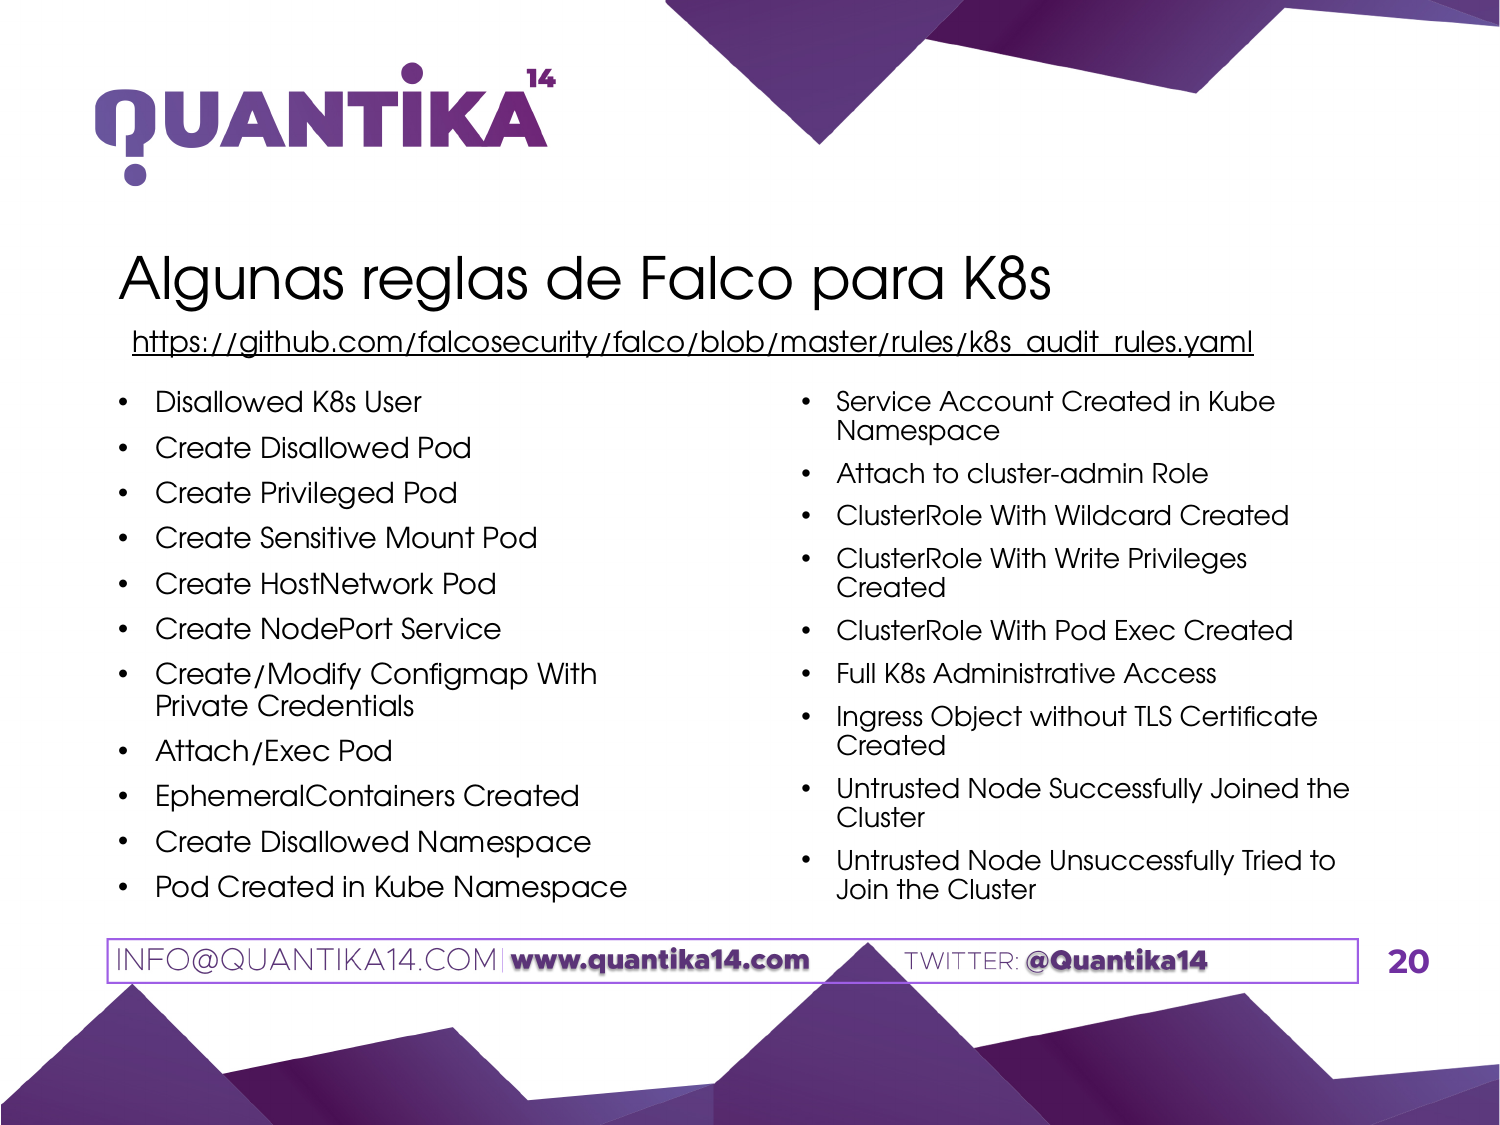

# Algunas reglas de Falco para K8s
https://github.com/falcosecurity/falco/blob/master/rules/k8s_audit_rules.yaml
Service Account Created in Kube Namespace
Attach to cluster-admin Role
ClusterRole With Wildcard Created
ClusterRole With Write Privileges Created
ClusterRole With Pod Exec Created
Full K8s Administrative Access
Ingress Object without TLS Certificate Created
Untrusted Node Successfully Joined the Cluster
Untrusted Node Unsuccessfully Tried to Join the Cluster

Disallowed K8s User
Create Disallowed Pod
Create Privileged Pod
Create Sensitive Mount Pod
Create HostNetwork Pod
Create NodePort Service
Create/Modify Configmap With Private Credentials
Attach/Exec Pod
EphemeralContainers Created
Create Disallowed Namespace
Pod Created in Kube Namespace